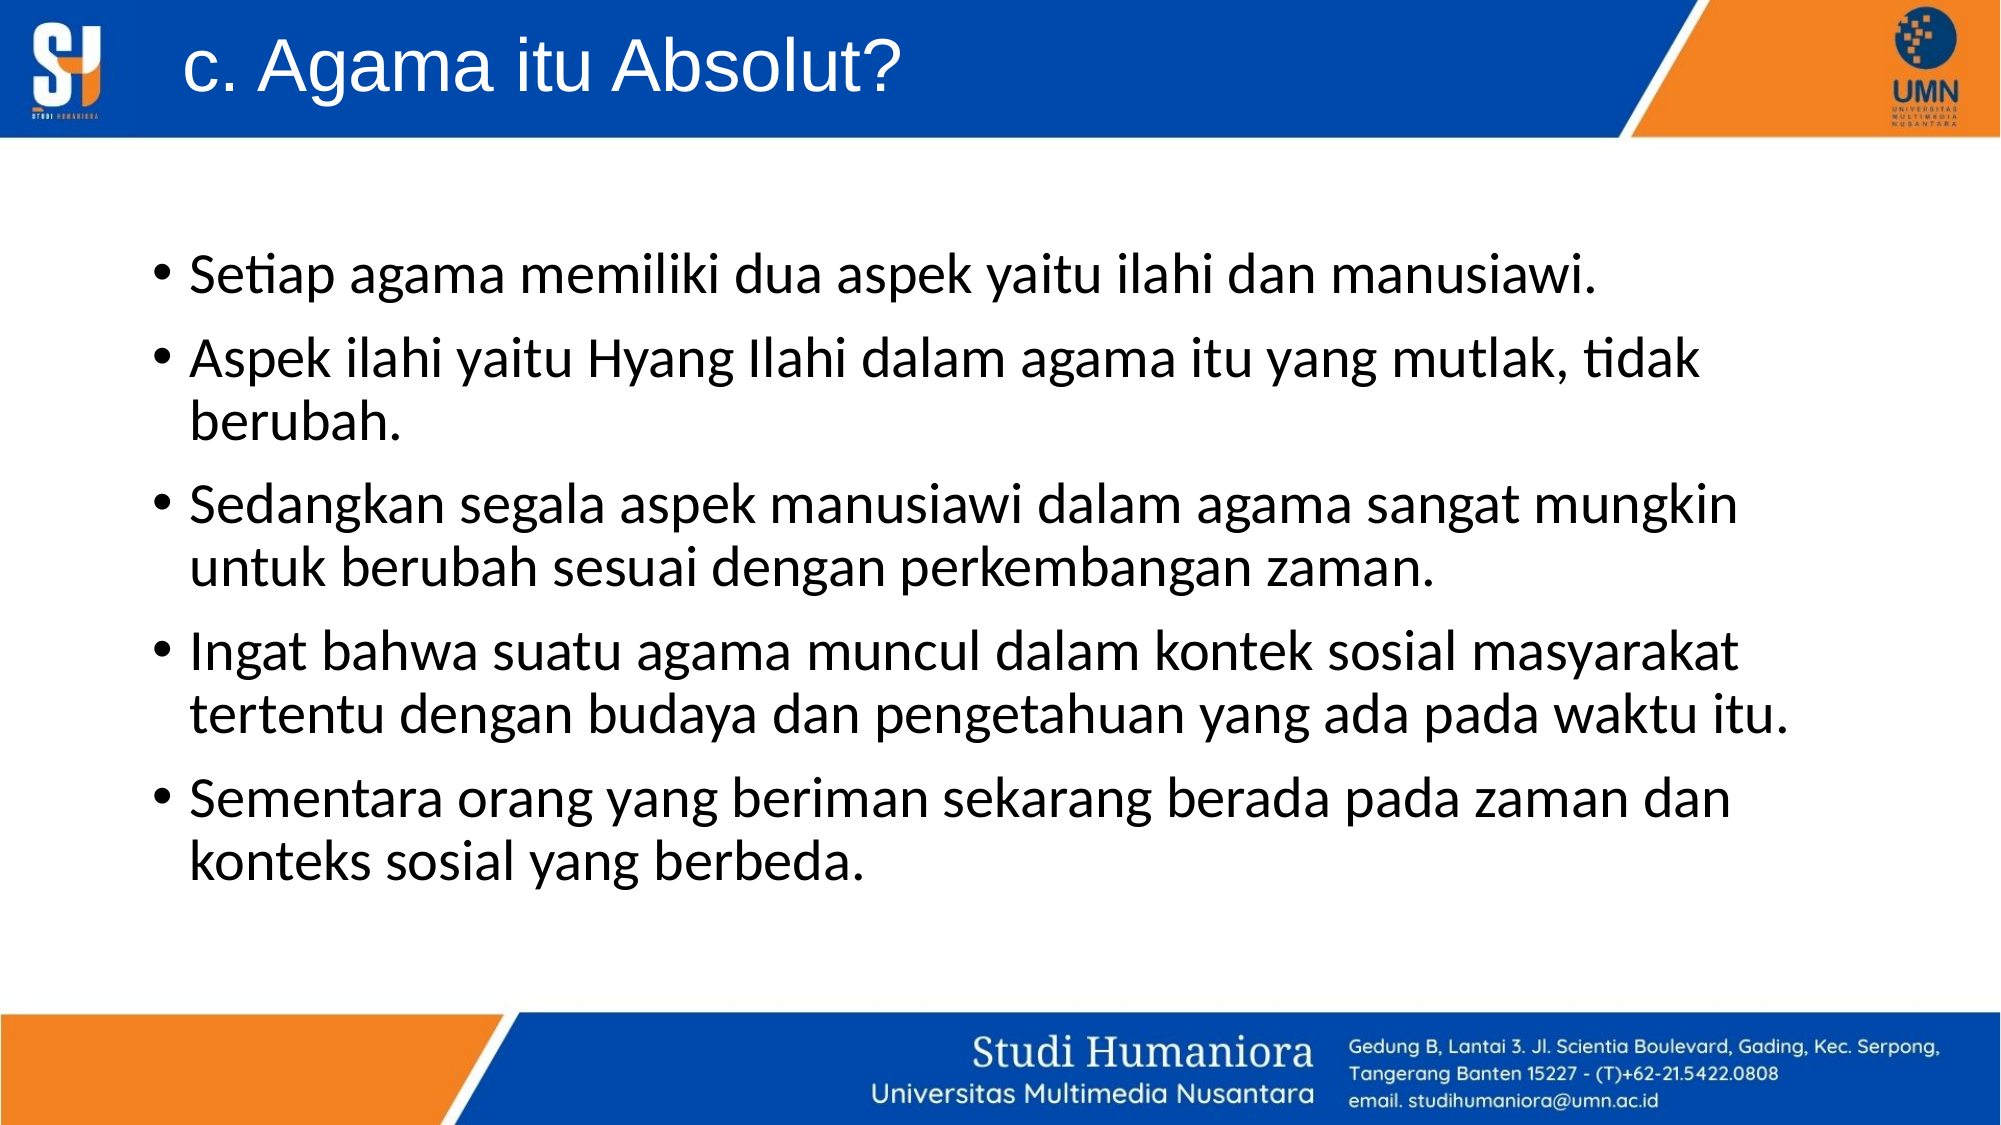

# c. Agama itu Absolut?
Setiap agama memiliki dua aspek yaitu ilahi dan manusiawi.
Aspek ilahi yaitu Hyang Ilahi dalam agama itu yang mutlak, tidak berubah.
Sedangkan segala aspek manusiawi dalam agama sangat mungkin untuk berubah sesuai dengan perkembangan zaman.
Ingat bahwa suatu agama muncul dalam kontek sosial masyarakat tertentu dengan budaya dan pengetahuan yang ada pada waktu itu.
Sementara orang yang beriman sekarang berada pada zaman dan konteks sosial yang berbeda.